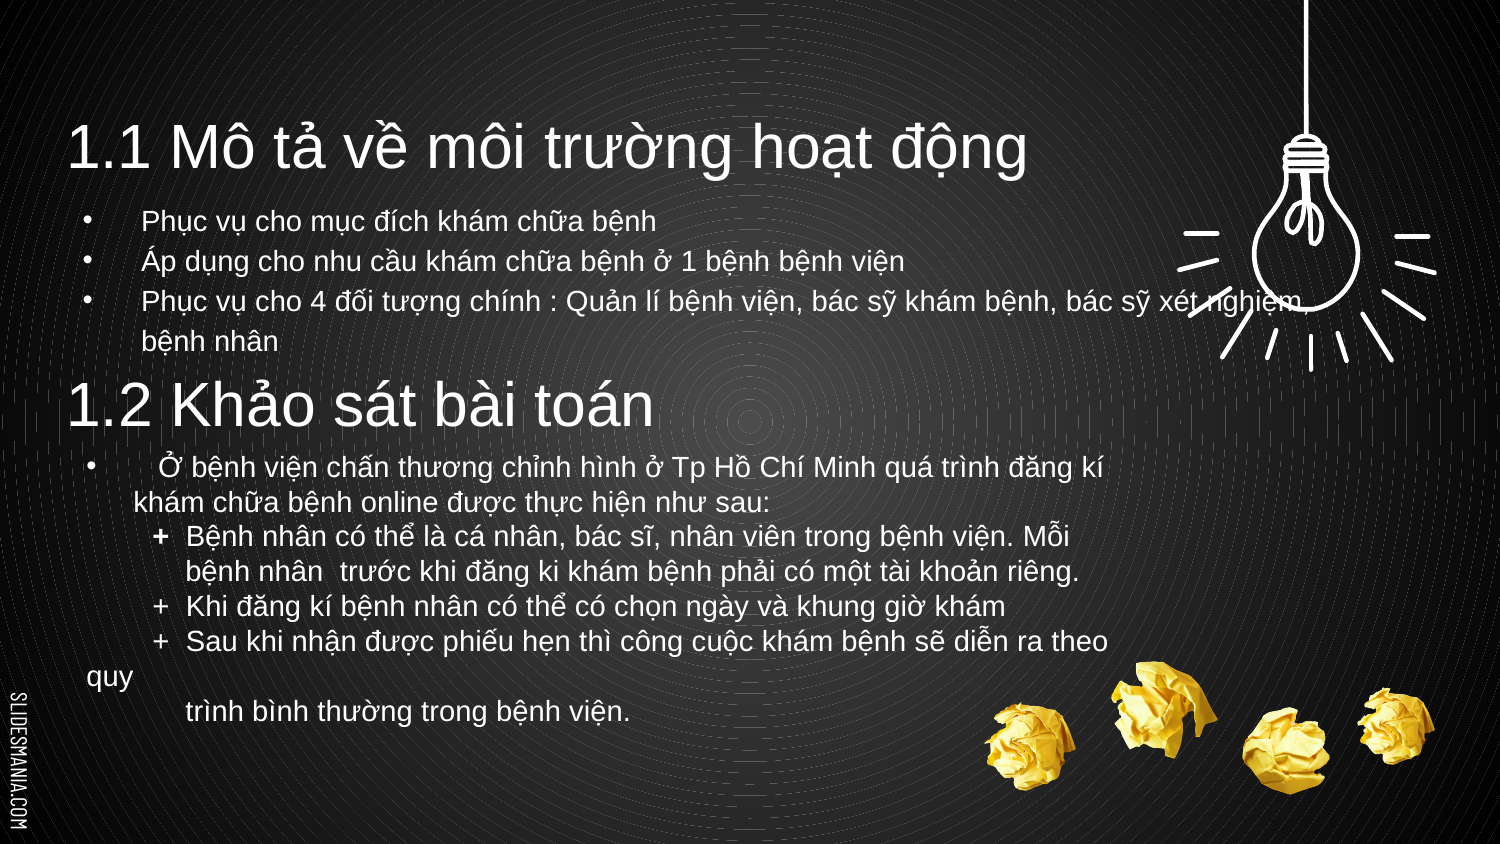

# 1.1 Mô tả về môi trường hoạt động
Phục vụ cho mục đích khám chữa bệnh
Áp dụng cho nhu cầu khám chữa bệnh ở 1 bệnh bệnh viện
Phục vụ cho 4 đối tượng chính : Quản lí bệnh viện, bác sỹ khám bệnh, bác sỹ xét nghiệm, bệnh nhân

1.2 Khảo sát bài toán
   Ở bệnh viện chấn thương chỉnh hình ở Tp Hồ Chí Minh quá trình đăng kí khám chữa bệnh online được thực hiện như sau:
        +  Bệnh nhân có thể là cá nhân, bác sĩ, nhân viên trong bệnh viện. Mỗi
            bệnh nhân  trước khi đăng ki khám bệnh phải có một tài khoản riêng.
        +  Khi đăng kí bệnh nhân có thể có chọn ngày và khung giờ khám
        +  Sau khi nhận được phiếu hẹn thì công cuộc khám bệnh sẽ diễn ra theo quy
            trình bình thường trong bệnh viện.